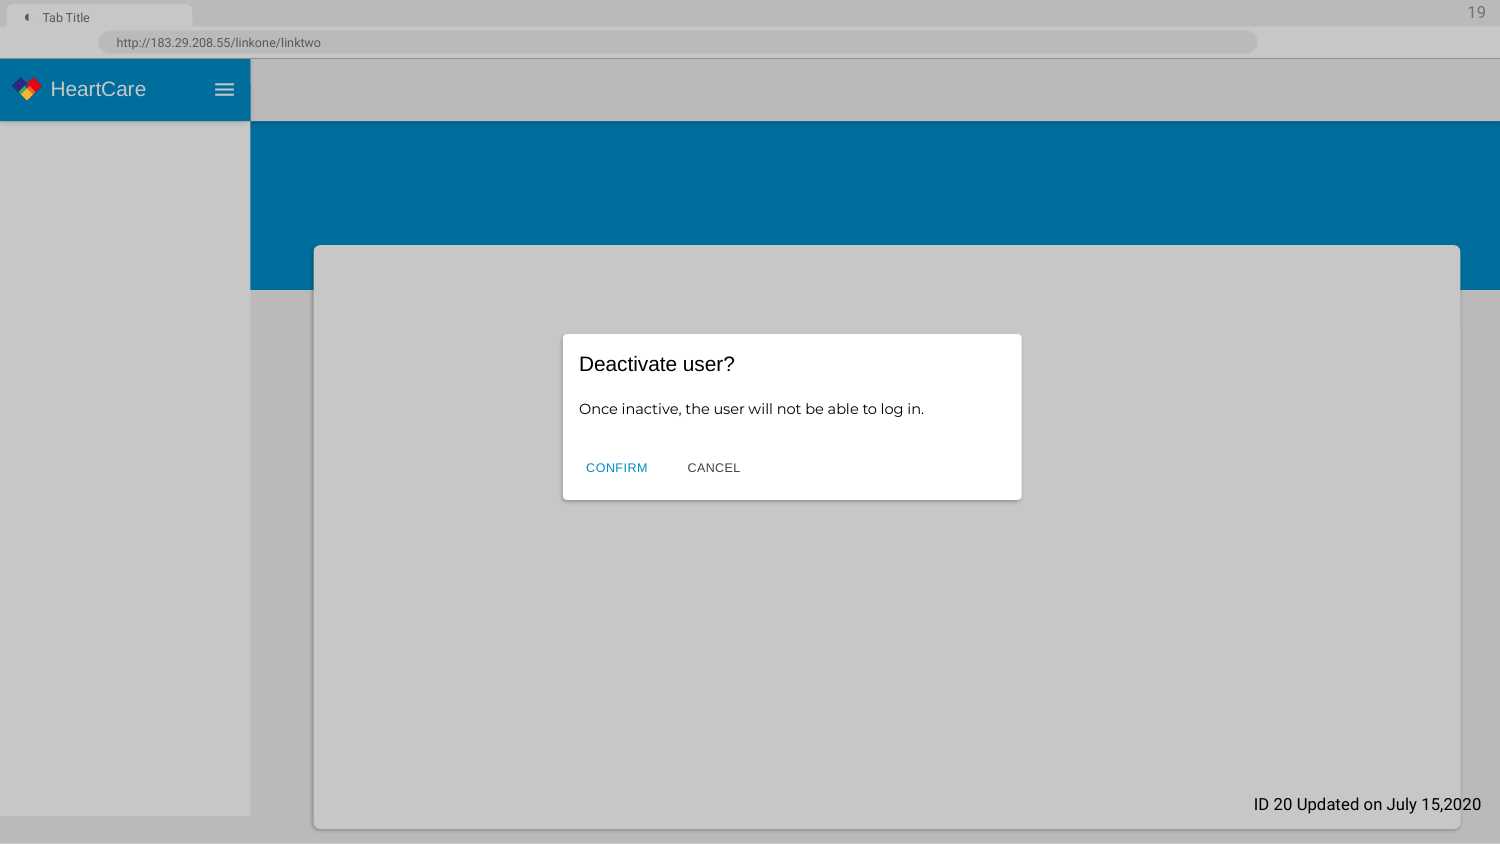

19
Deactivate user?

Once inactive, the user will not be able to log in.
C O N F I R M
C A N C E L
ID 20 Updated on July 15,2020